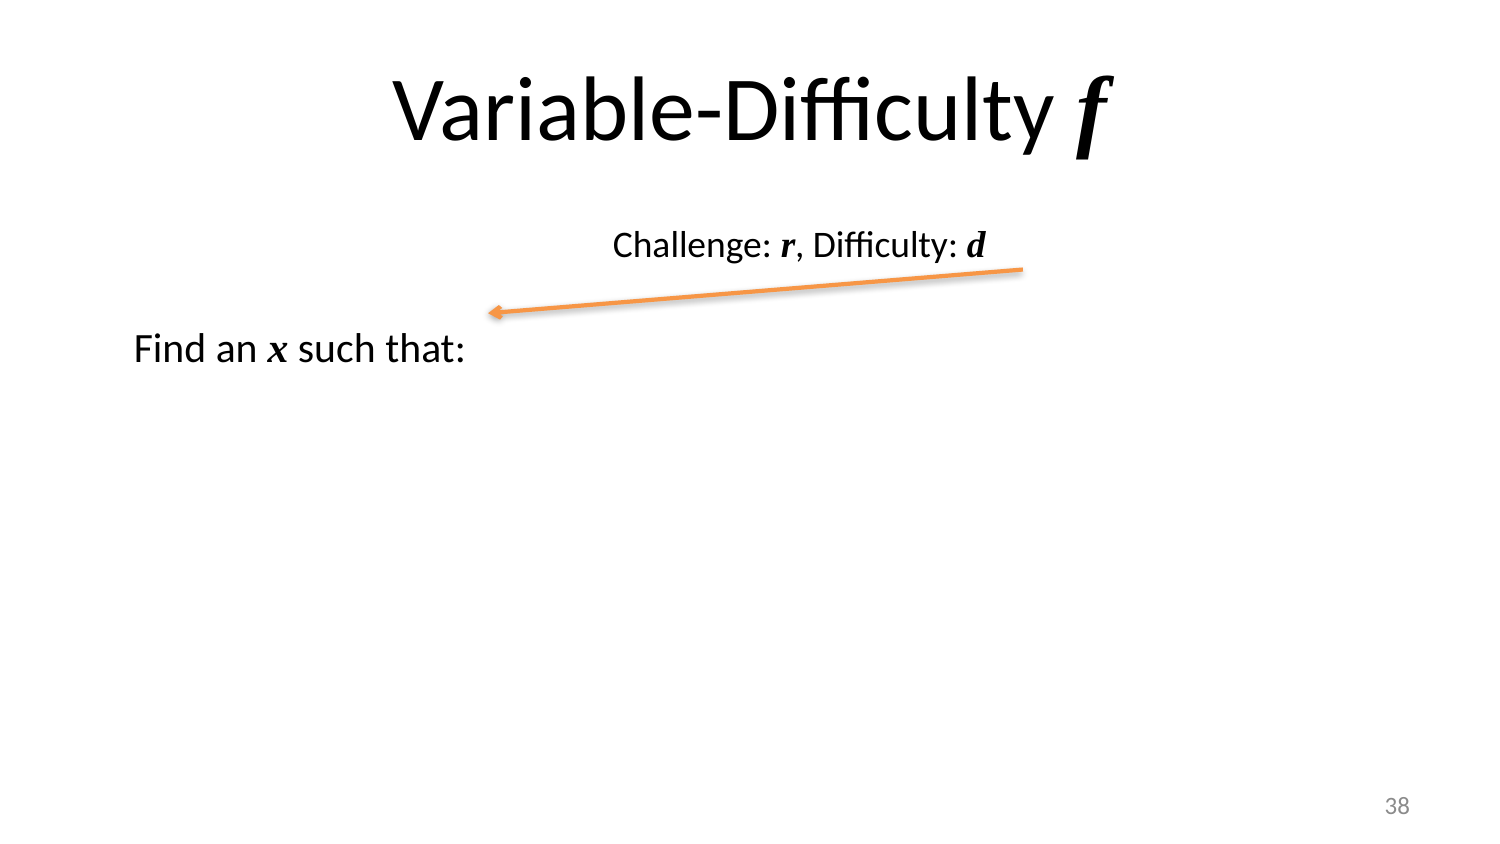

# Variable-Difficulty f
Challenge: r, Difficulty: d
Find an x such that:
38